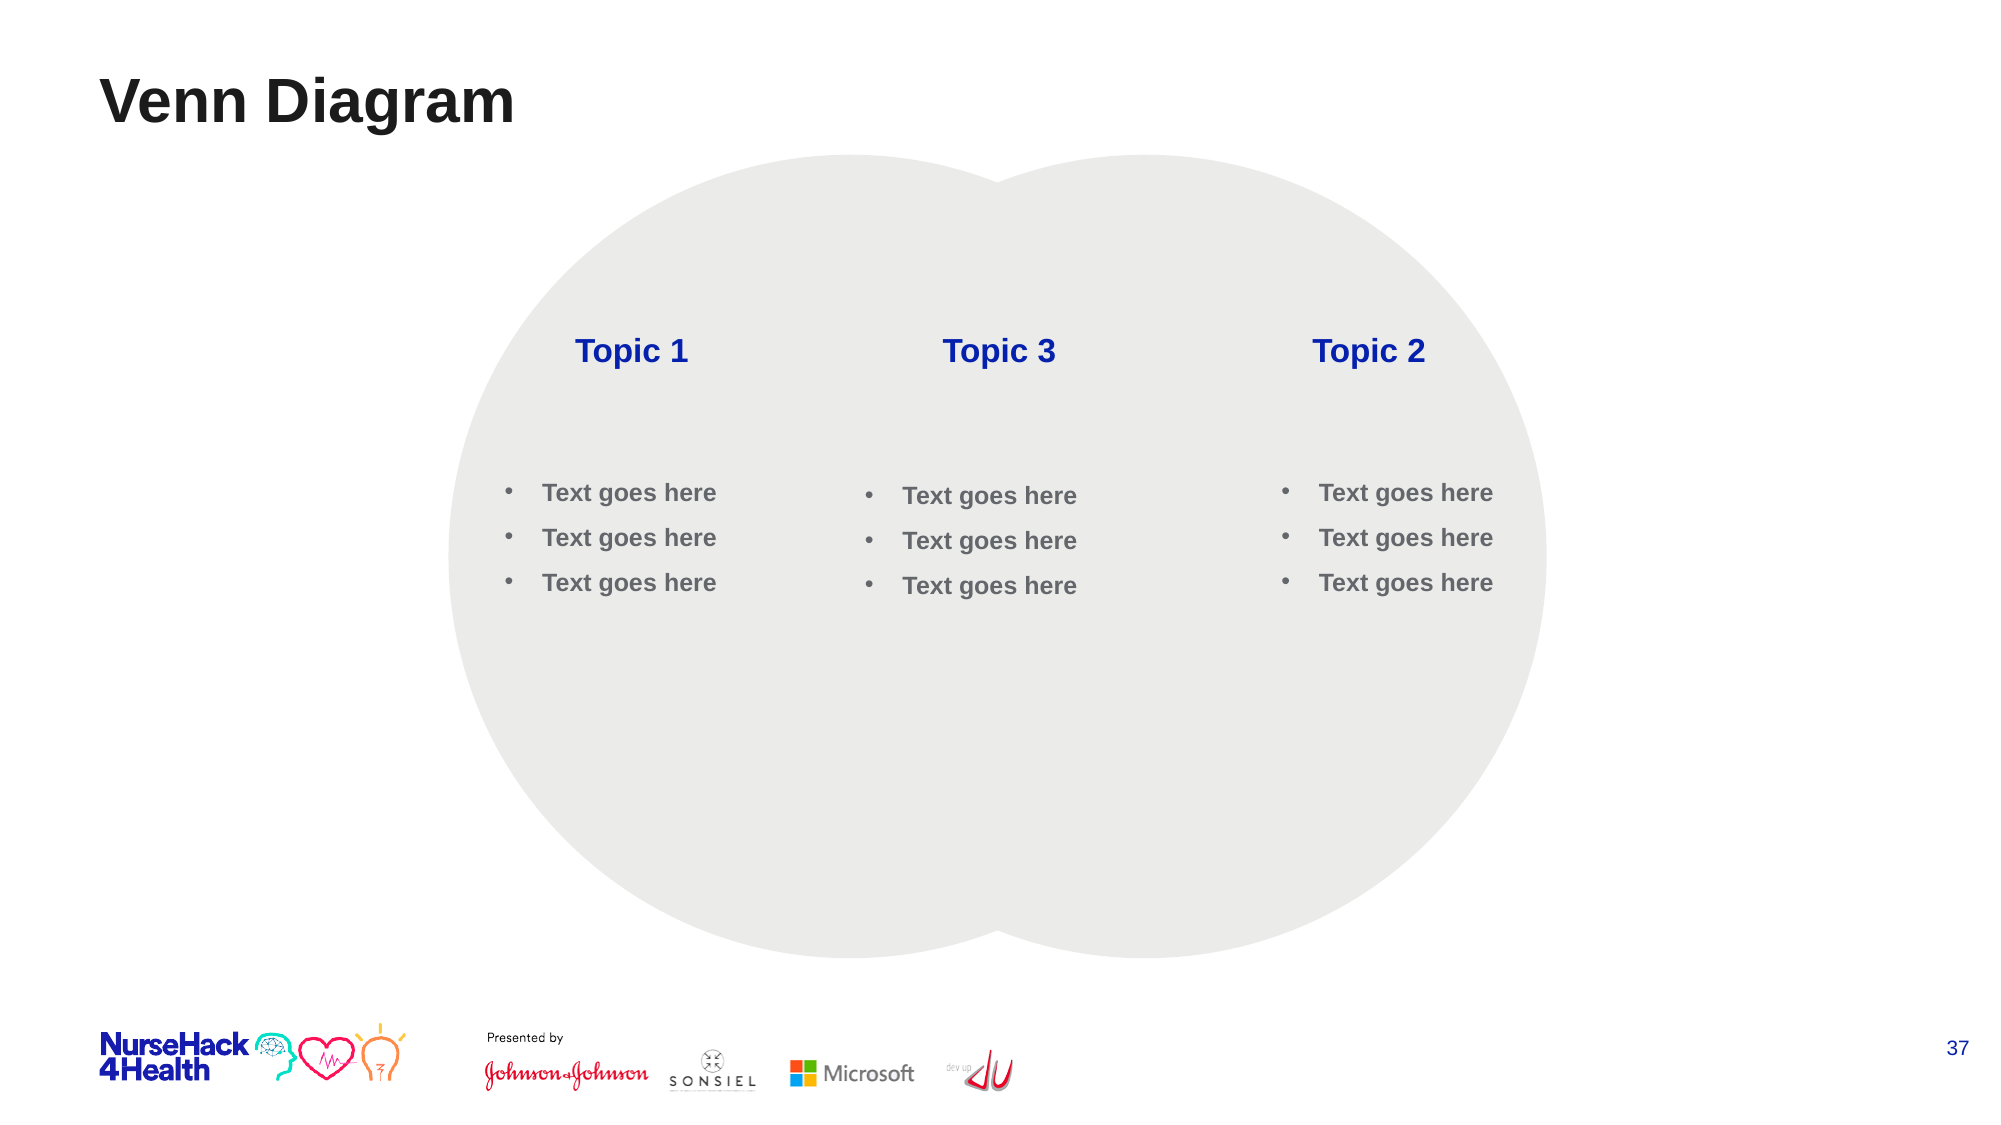

# Venn Diagram

Topic 1
Topic 3
Topic 2
Text goes here
Text goes here
Text goes here
Text goes here
Text goes here
Text goes here
Text goes here
Text goes here
Text goes here
37